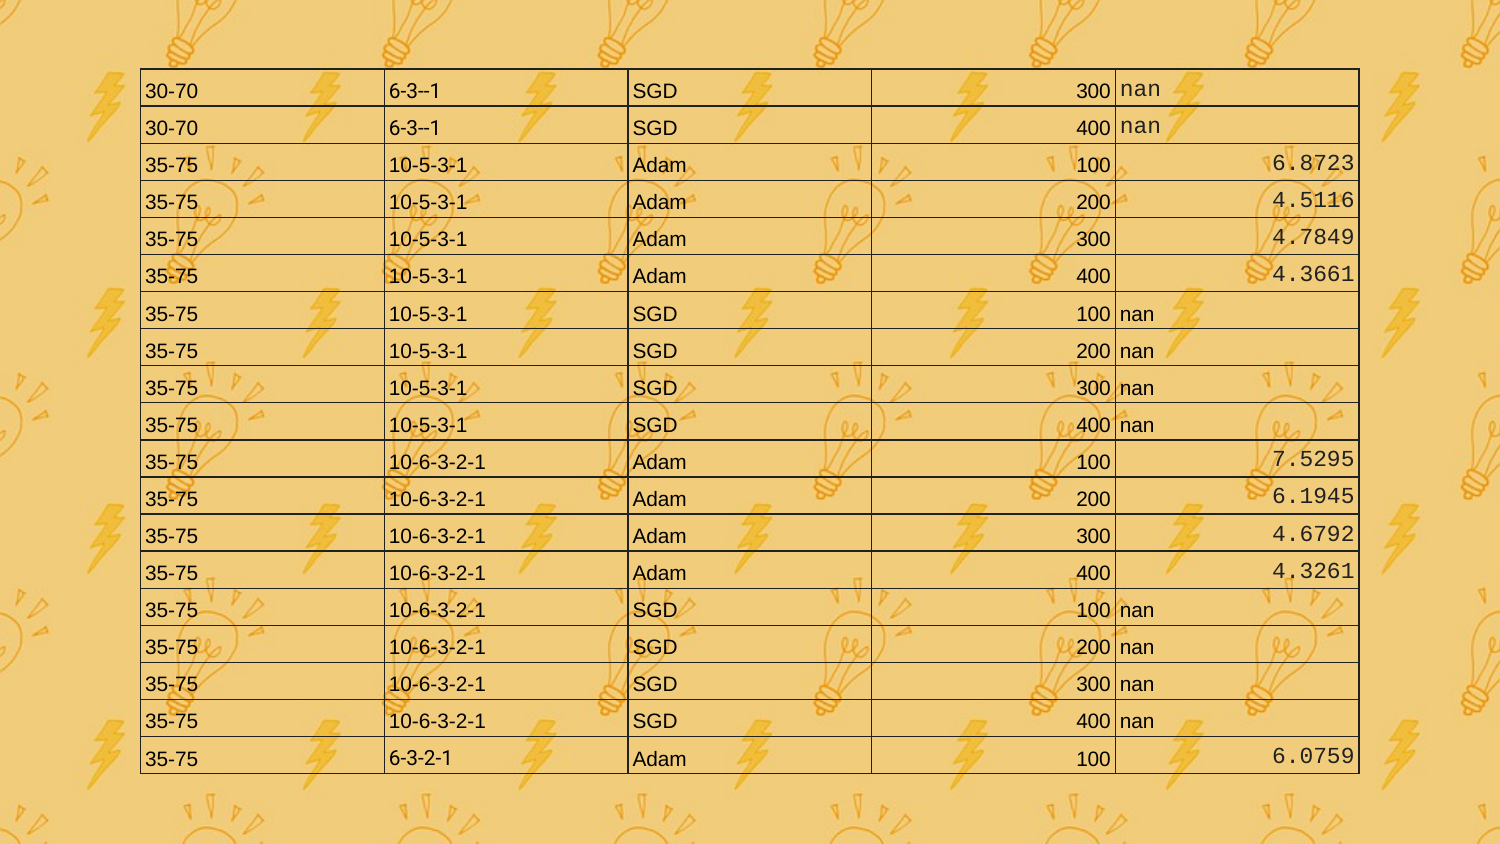

| 30-70 | 6-3--1 | SGD | 300 | nan |
| --- | --- | --- | --- | --- |
| 30-70 | 6-3--1 | SGD | 400 | nan |
| 35-75 | 10-5-3-1 | Adam | 100 | 6.8723 |
| 35-75 | 10-5-3-1 | Adam | 200 | 4.5116 |
| 35-75 | 10-5-3-1 | Adam | 300 | 4.7849 |
| 35-75 | 10-5-3-1 | Adam | 400 | 4.3661 |
| 35-75 | 10-5-3-1 | SGD | 100 | nan |
| 35-75 | 10-5-3-1 | SGD | 200 | nan |
| 35-75 | 10-5-3-1 | SGD | 300 | nan |
| 35-75 | 10-5-3-1 | SGD | 400 | nan |
| 35-75 | 10-6-3-2-1 | Adam | 100 | 7.5295 |
| 35-75 | 10-6-3-2-1 | Adam | 200 | 6.1945 |
| 35-75 | 10-6-3-2-1 | Adam | 300 | 4.6792 |
| 35-75 | 10-6-3-2-1 | Adam | 400 | 4.3261 |
| 35-75 | 10-6-3-2-1 | SGD | 100 | nan |
| 35-75 | 10-6-3-2-1 | SGD | 200 | nan |
| 35-75 | 10-6-3-2-1 | SGD | 300 | nan |
| 35-75 | 10-6-3-2-1 | SGD | 400 | nan |
| 35-75 | 6-3-2-1 | Adam | 100 | 6.0759 |